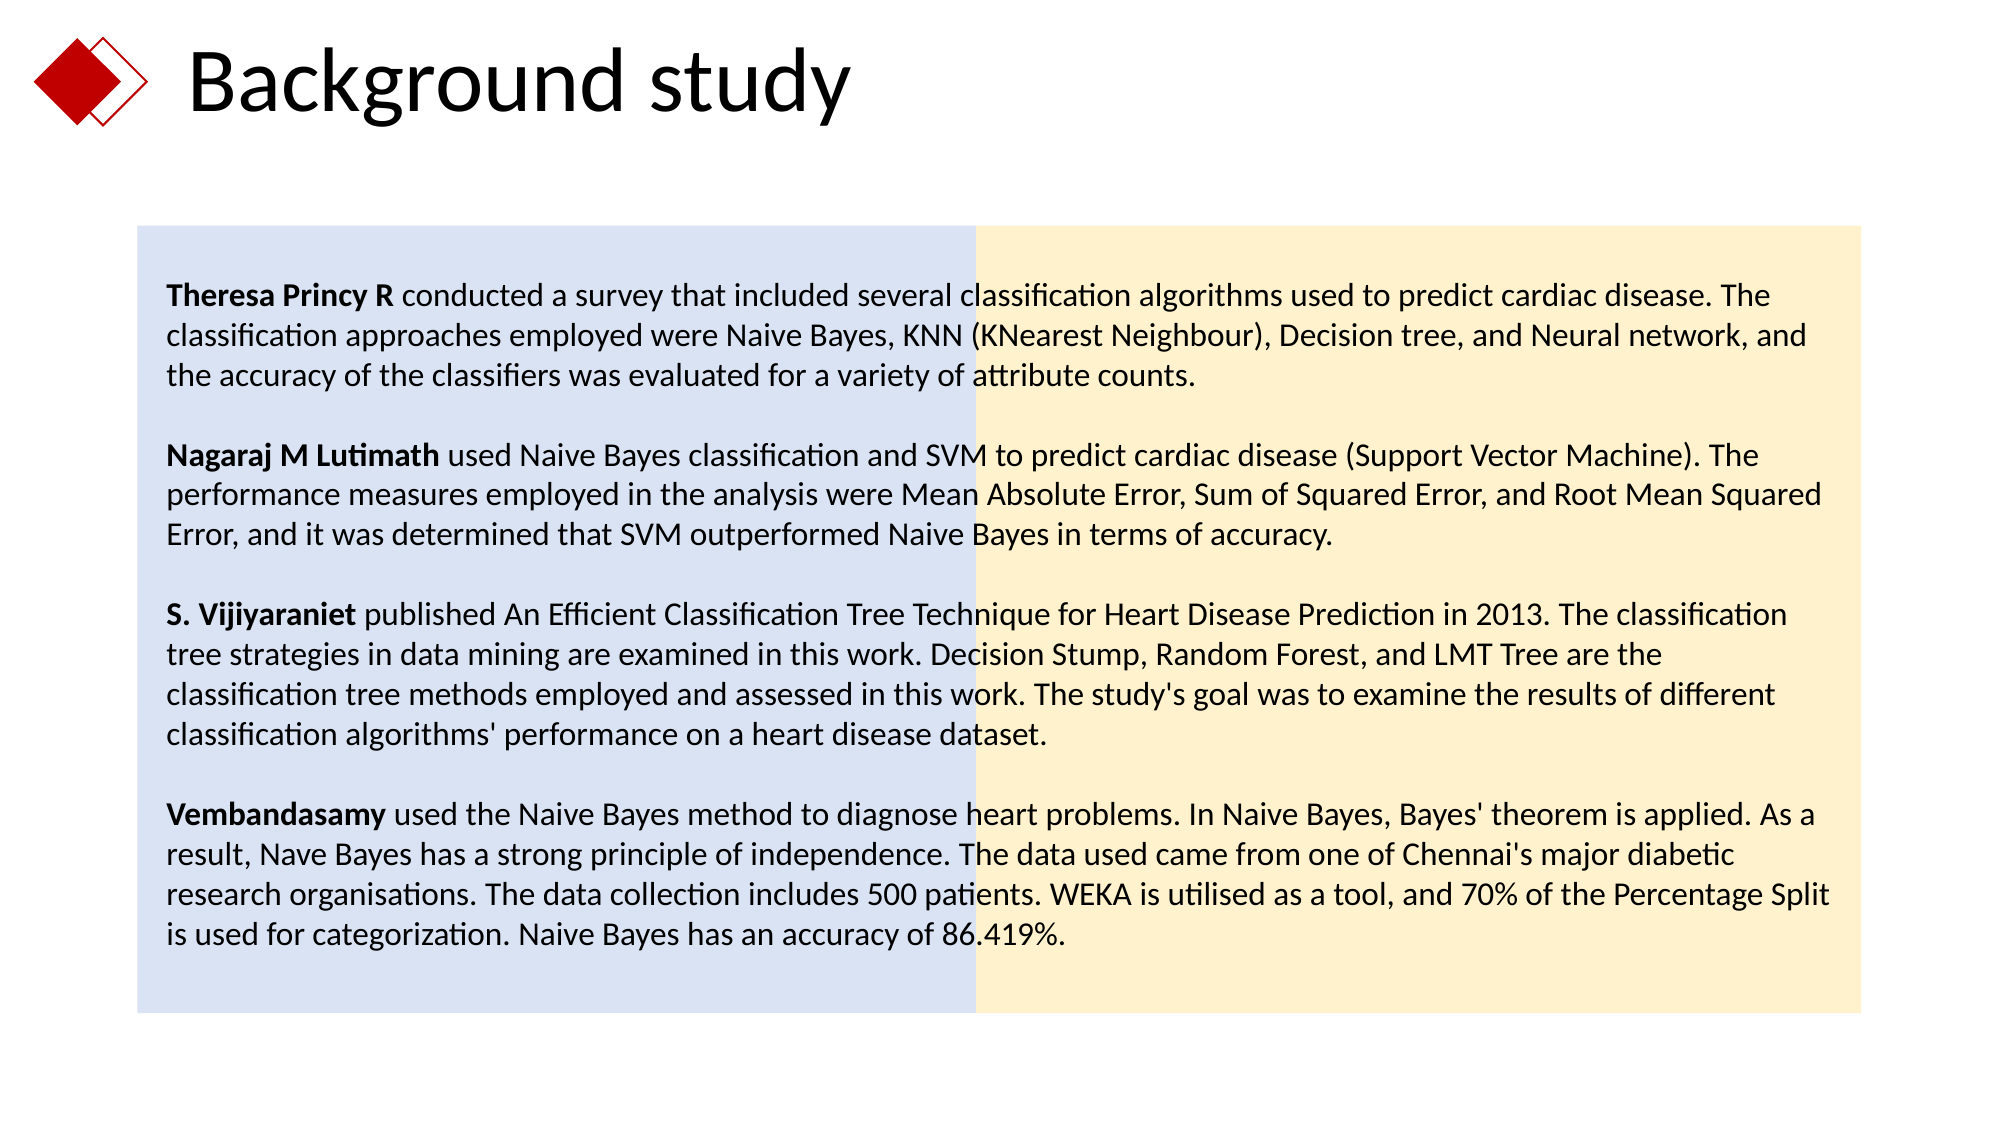

# Background study

Theresa Princy R conducted a survey that included several classification algorithms used to predict cardiac disease. The classification approaches employed were Naive Bayes, KNN (KNearest Neighbour), Decision tree, and Neural network, and the accuracy of the classifiers was evaluated for a variety of attribute counts.
Nagaraj M Lutimath used Naive Bayes classification and SVM to predict cardiac disease (Support Vector Machine). The performance measures employed in the analysis were Mean Absolute Error, Sum of Squared Error, and Root Mean Squared Error, and it was determined that SVM outperformed Naive Bayes in terms of accuracy.
S. Vijiyaraniet published An Efficient Classification Tree Technique for Heart Disease Prediction in 2013. The classification tree strategies in data mining are examined in this work. Decision Stump, Random Forest, and LMT Tree are the classification tree methods employed and assessed in this work. The study's goal was to examine the results of different classification algorithms' performance on a heart disease dataset.
Vembandasamy used the Naive Bayes method to diagnose heart problems. In Naive Bayes, Bayes' theorem is applied. As a result, Nave Bayes has a strong principle of independence. The data used came from one of Chennai's major diabetic research organisations. The data collection includes 500 patients. WEKA is utilised as a tool, and 70% of the Percentage Split is used for categorization. Naive Bayes has an accuracy of 86.419%.